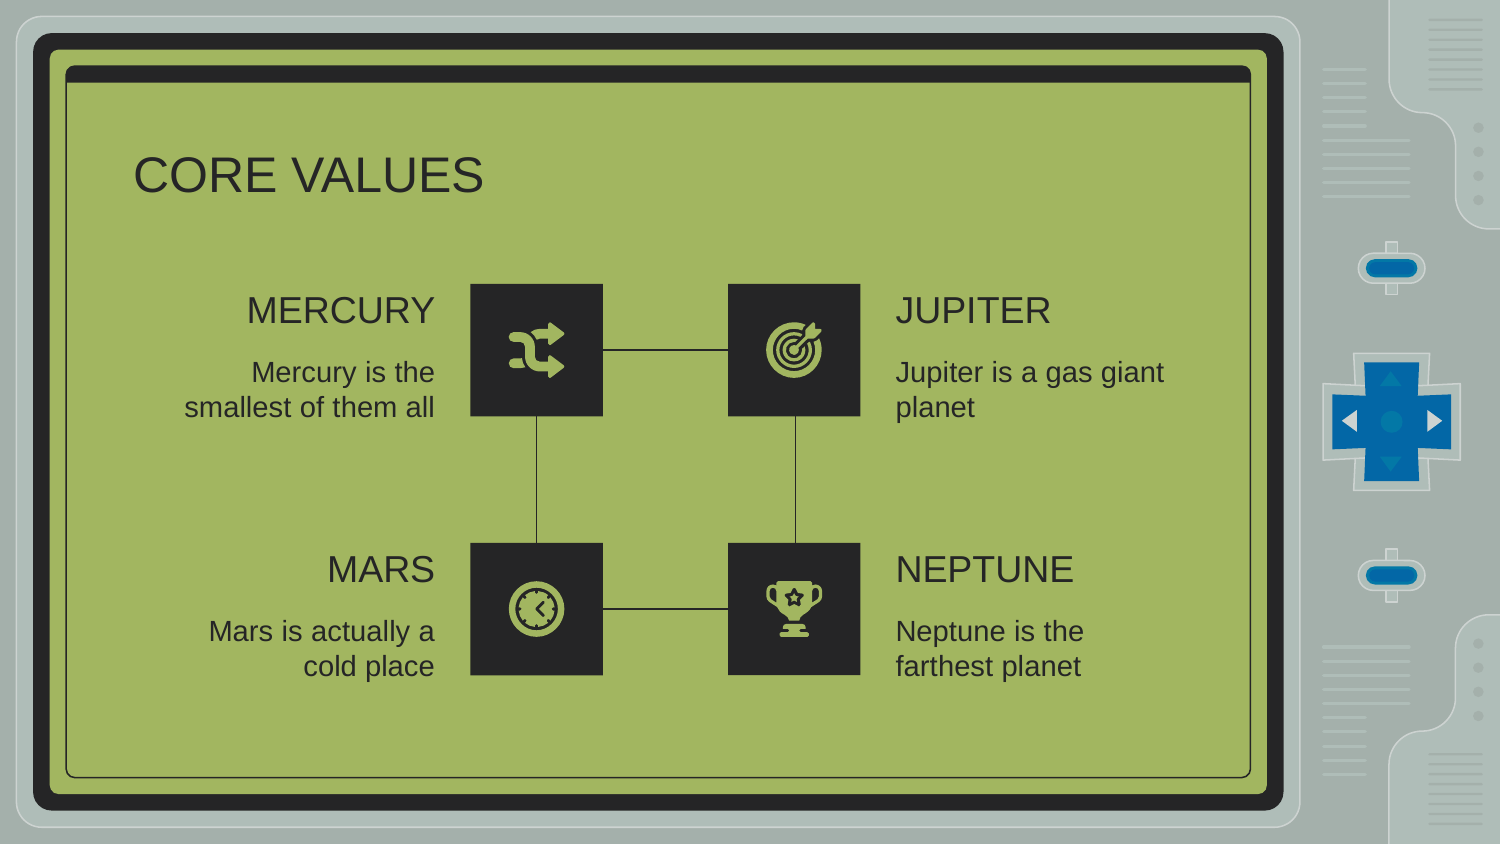

# CORE VALUES

MERCURY
JUPITER

Mercury is the smallest of them all
Jupiter is a gas giant planet

MARS
NEPTUNE

Mars is actually a cold place
Neptune is the farthest planet